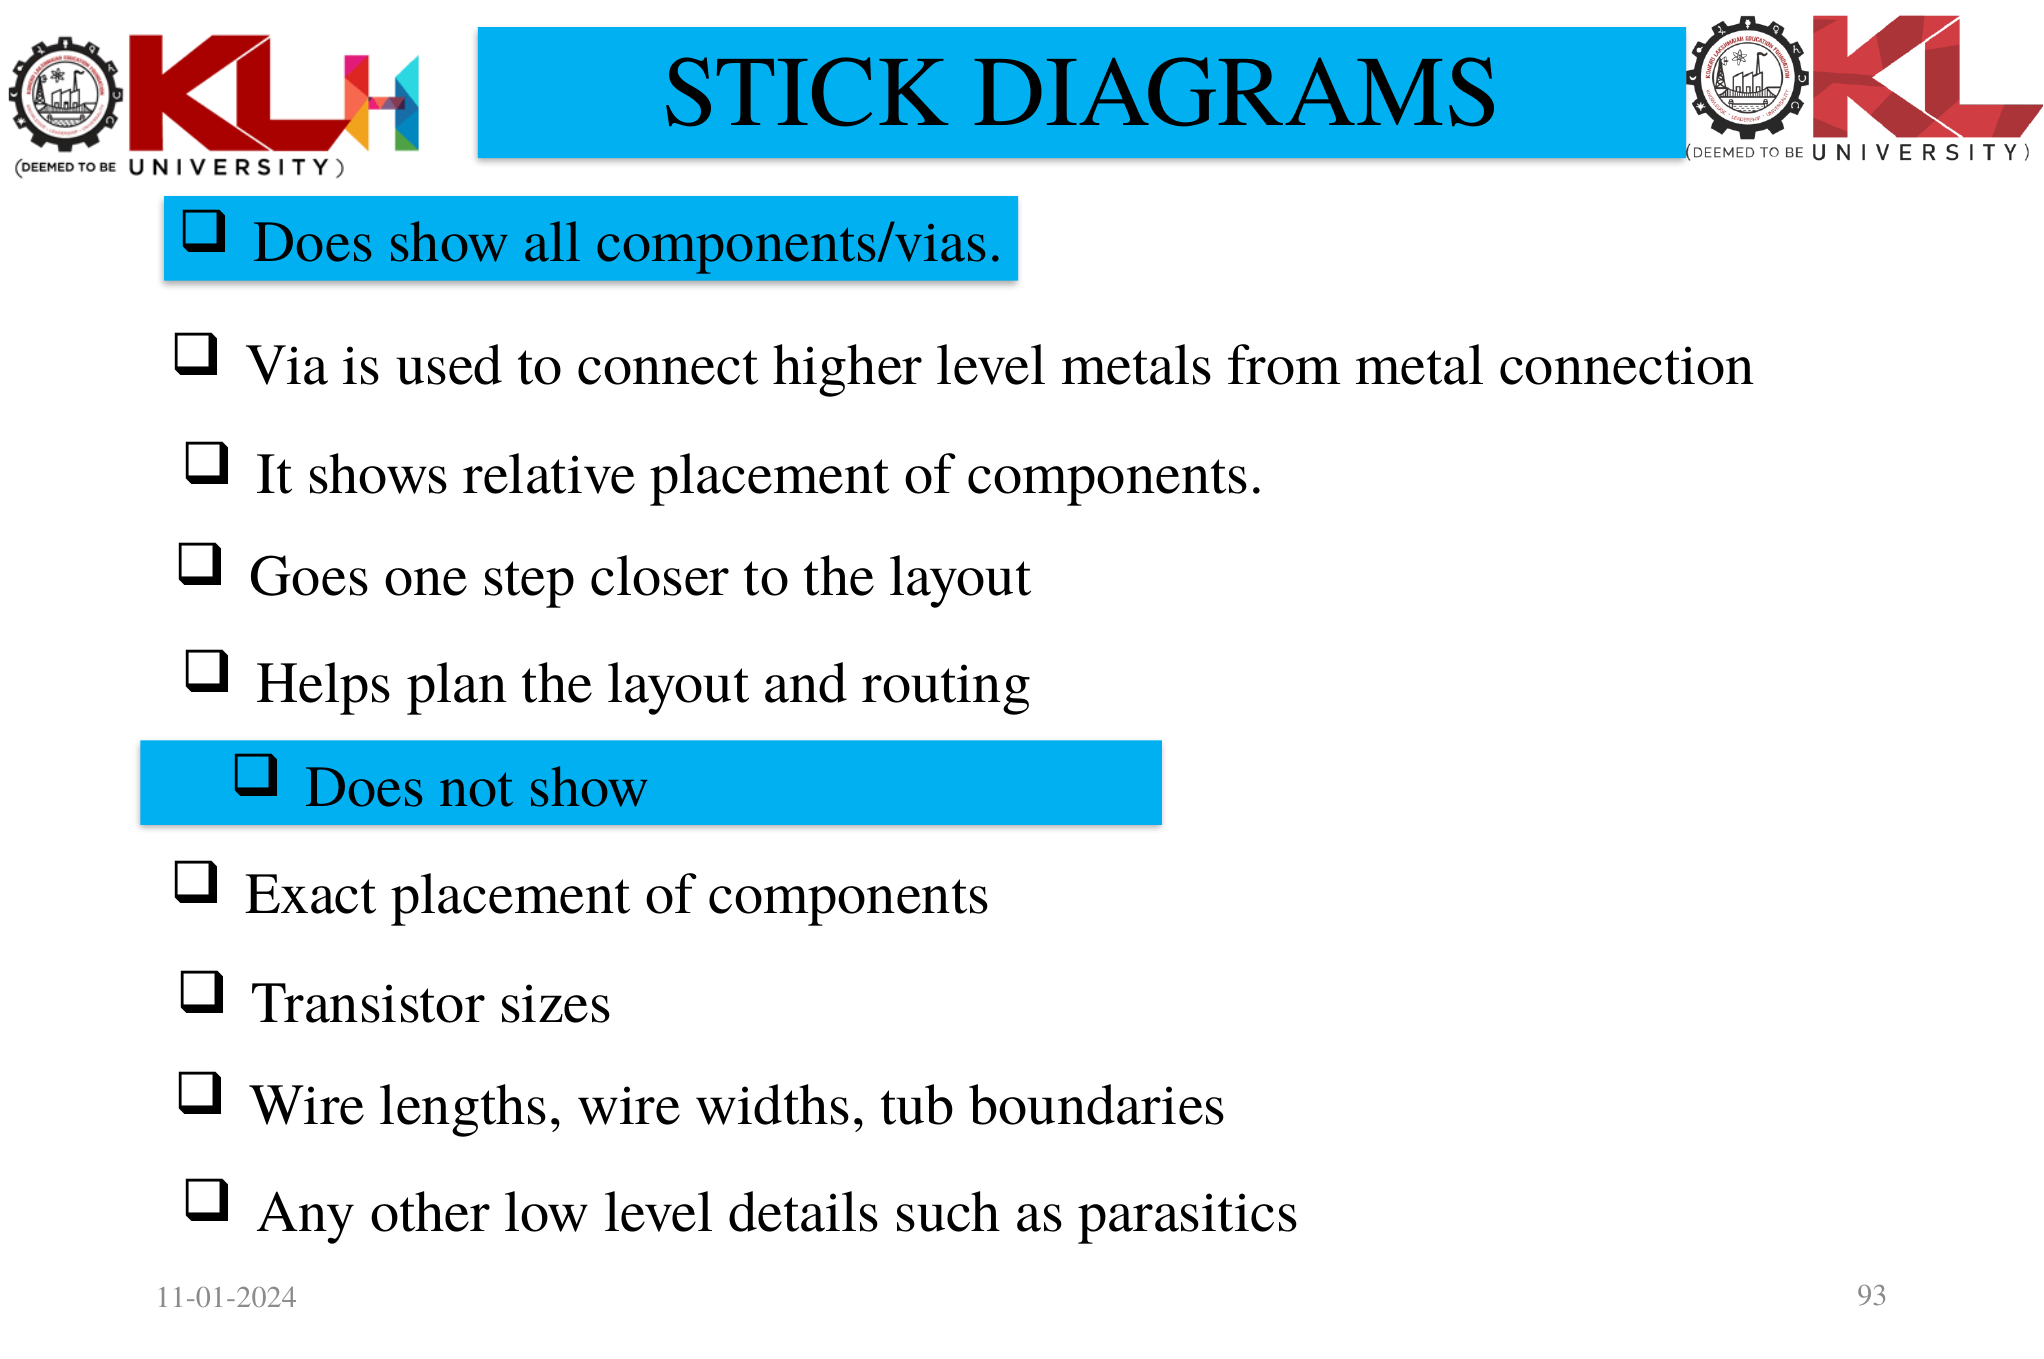

# STICK DIAGRAMS
Does show all components/vias.
Via is used to connect higher level metals from metal connection
It shows relative placement of components.
Goes one step closer to the layout
Helps plan the layout and routing
Does not show
Exact placement of components
Transistor sizes
Wire lengths, wire widths, tub boundaries
Any other low level details such as parasitics
11-01-2024
93